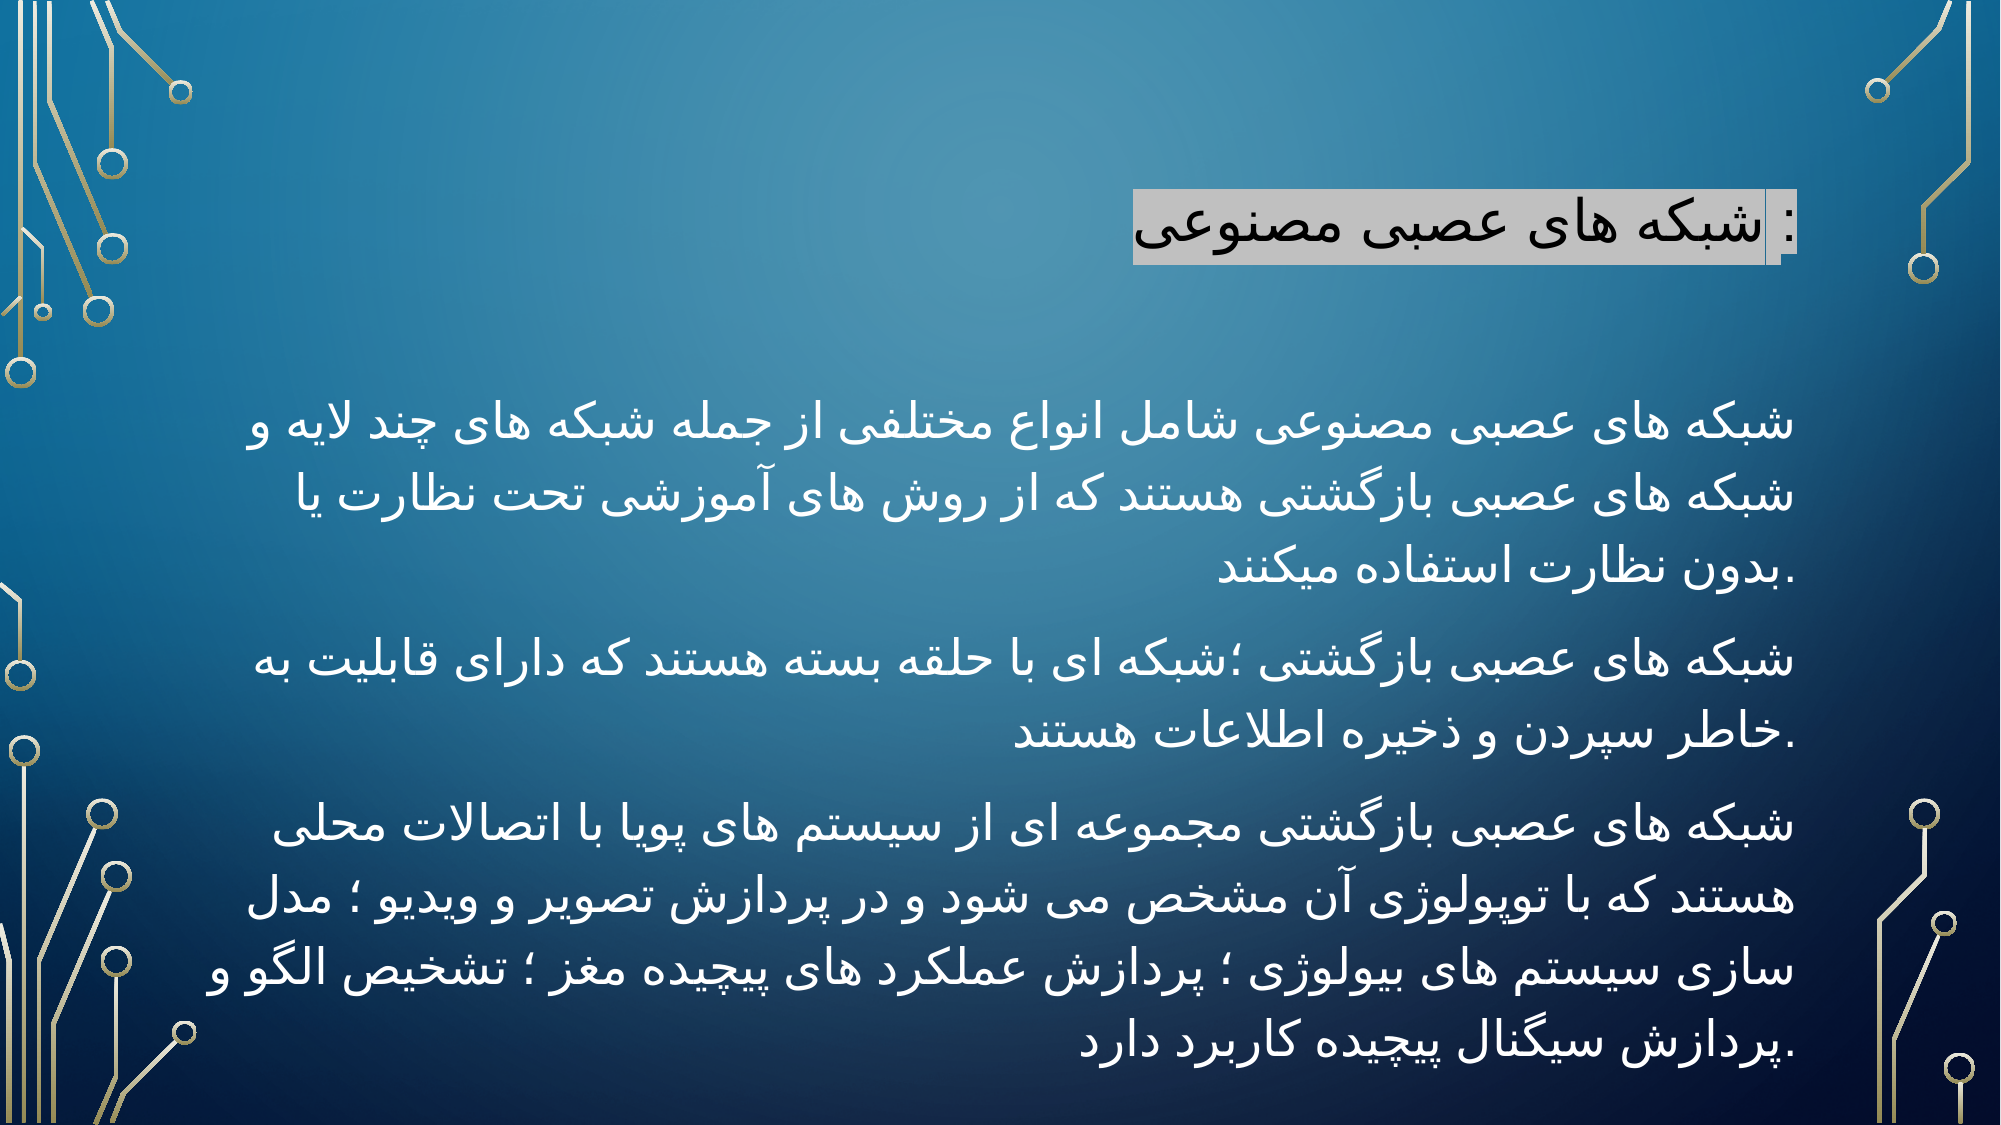

# شبکه های عصبی مصنوعی :
شبکه های عصبی مصنوعی شامل انواع مختلفی از جمله شبکه های چند لایه و شبکه های عصبی بازگشتی هستند که از روش های آموزشی تحت نظارت یا بدون نظارت استفاده میکنند.
شبکه های عصبی بازگشتی ؛شبکه ای با حلقه بسته هستند که دارای قابلیت به خاطر سپردن و ذخیره اطلاعات هستند.
شبکه های عصبی بازگشتی مجموعه ای از سیستم های پویا با اتصالات محلی هستند که با توپولوژی آن مشخص می شود و در پردازش تصویر و ویديو ؛ مدل سازی سیستم های بیولوژی ؛ پردازش عملکرد های پیچیده مغز ؛ تشخیص الگو و پردازش سیگنال پیچیده کاربرد دارد.